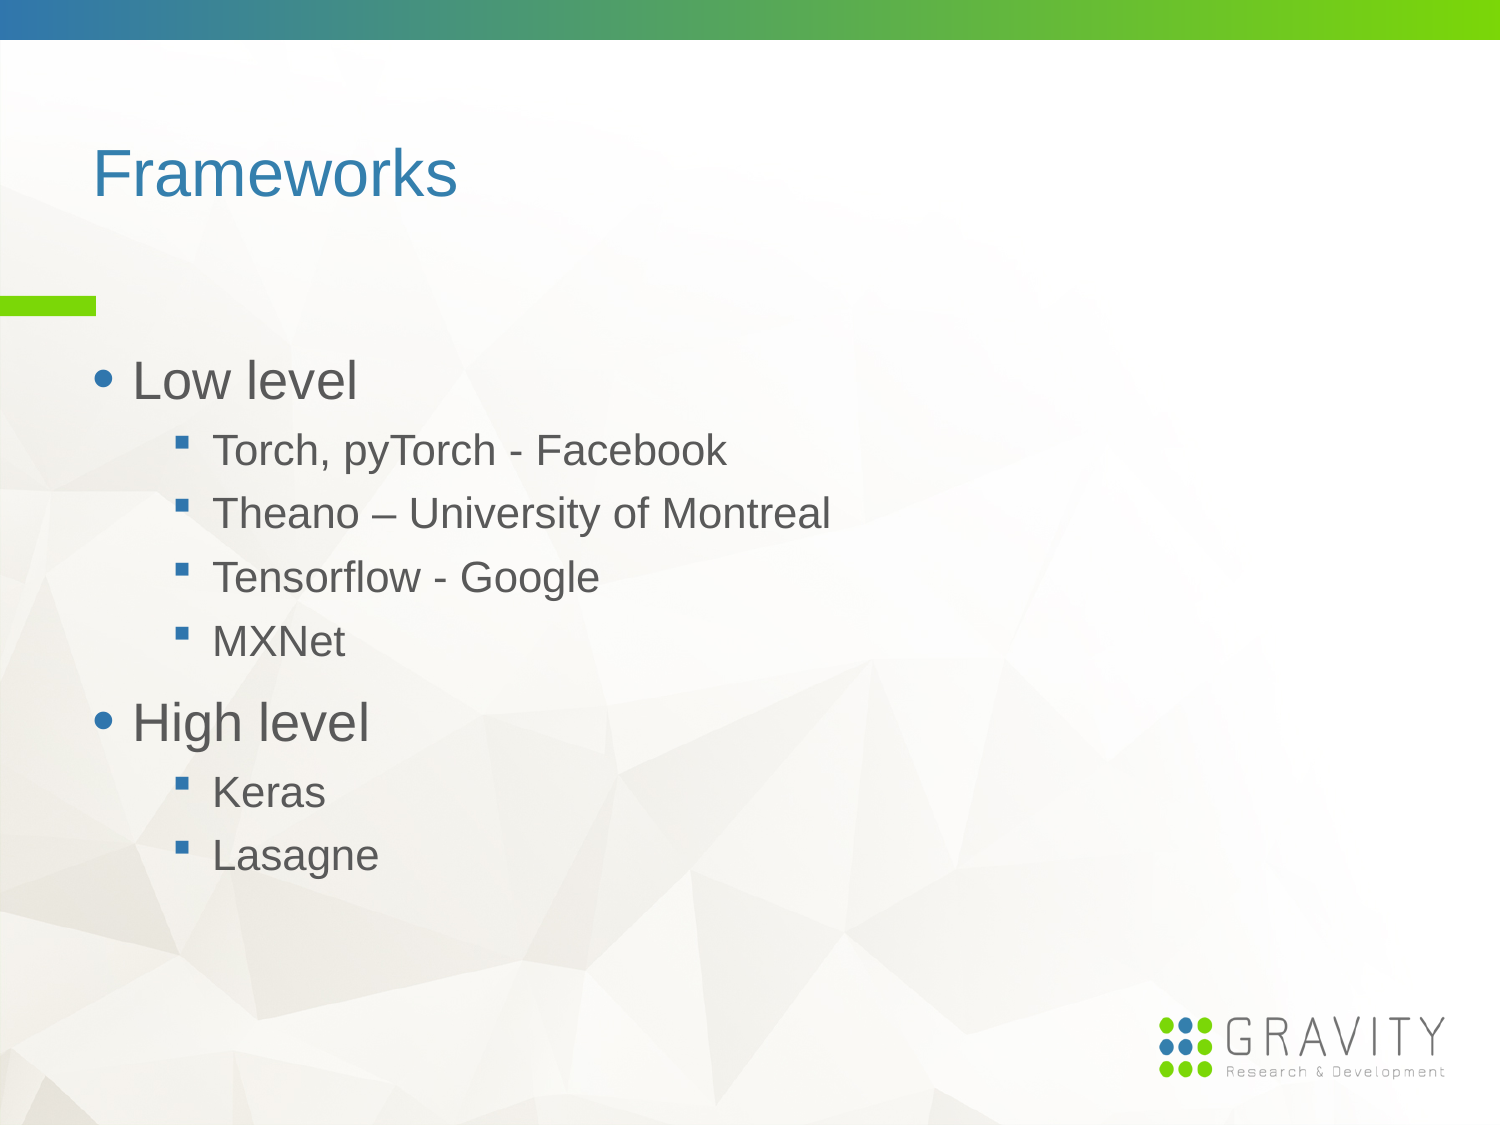

# Frameworks
Low level
Torch, pyTorch - Facebook
Theano – University of Montreal
Tensorflow - Google
MXNet
High level
Keras
Lasagne